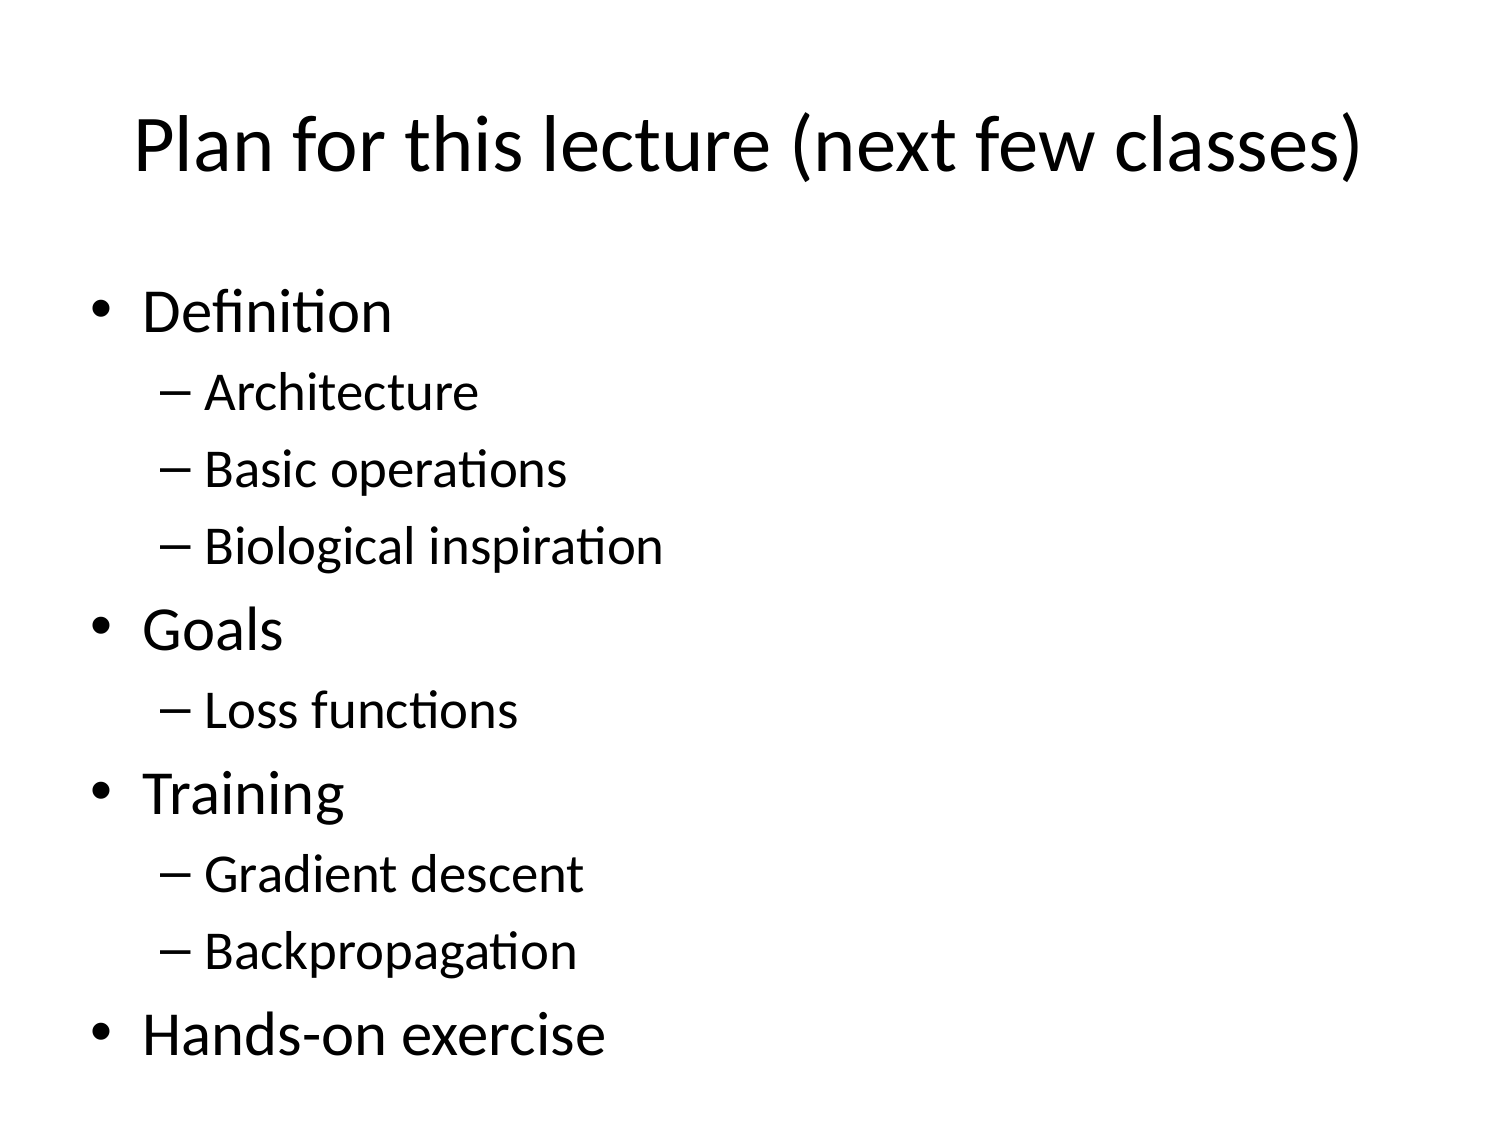

# Plan for this lecture (next few classes)
Definition
Architecture
Basic operations
Biological inspiration
Goals
Loss functions
Training
Gradient descent
Backpropagation
Hands-on exercise